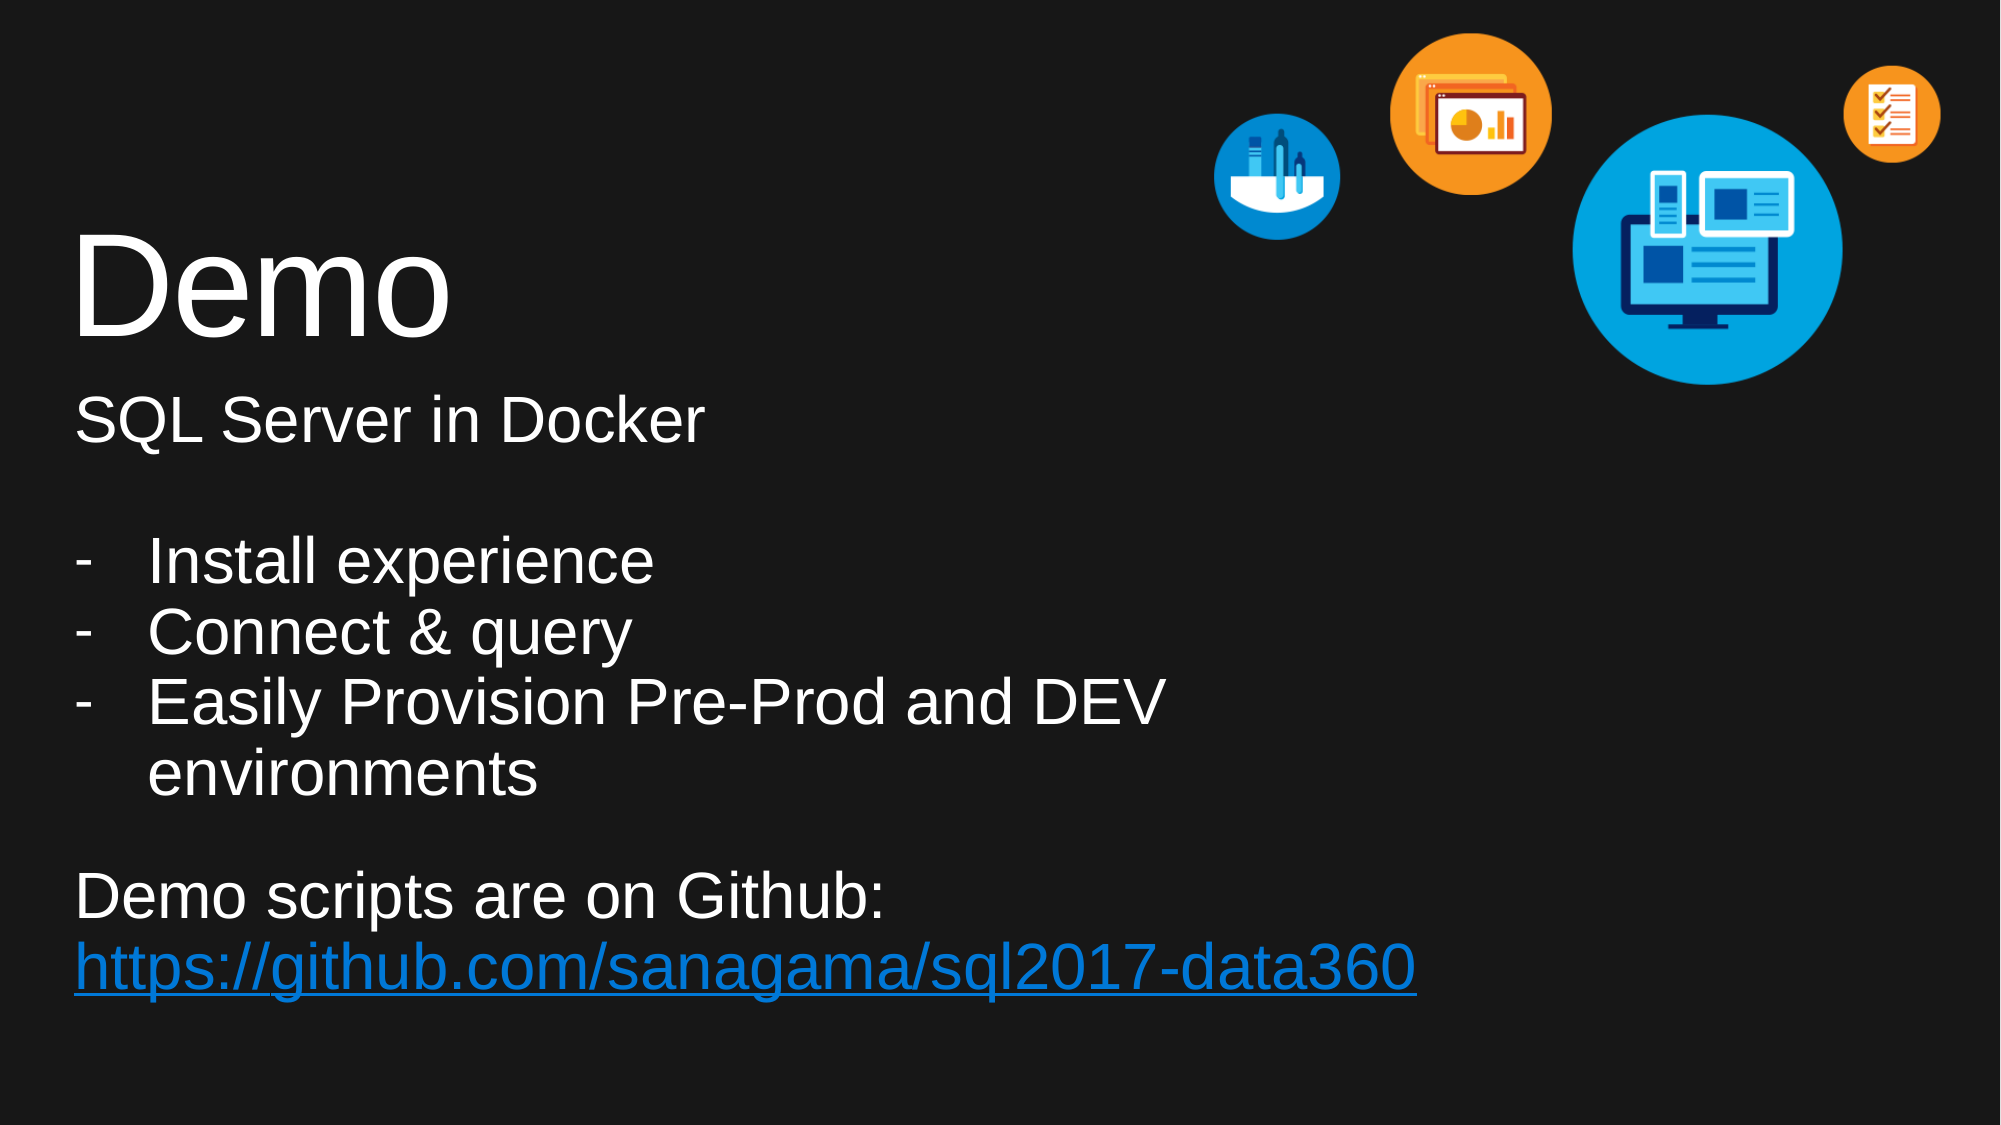

# Demo
SQL Server in Docker

Install experience
Connect & query
Easily Provision Pre-Prod and DEV environments
Demo scripts are on Github:
https://github.com/sanagama/sql2017-data360